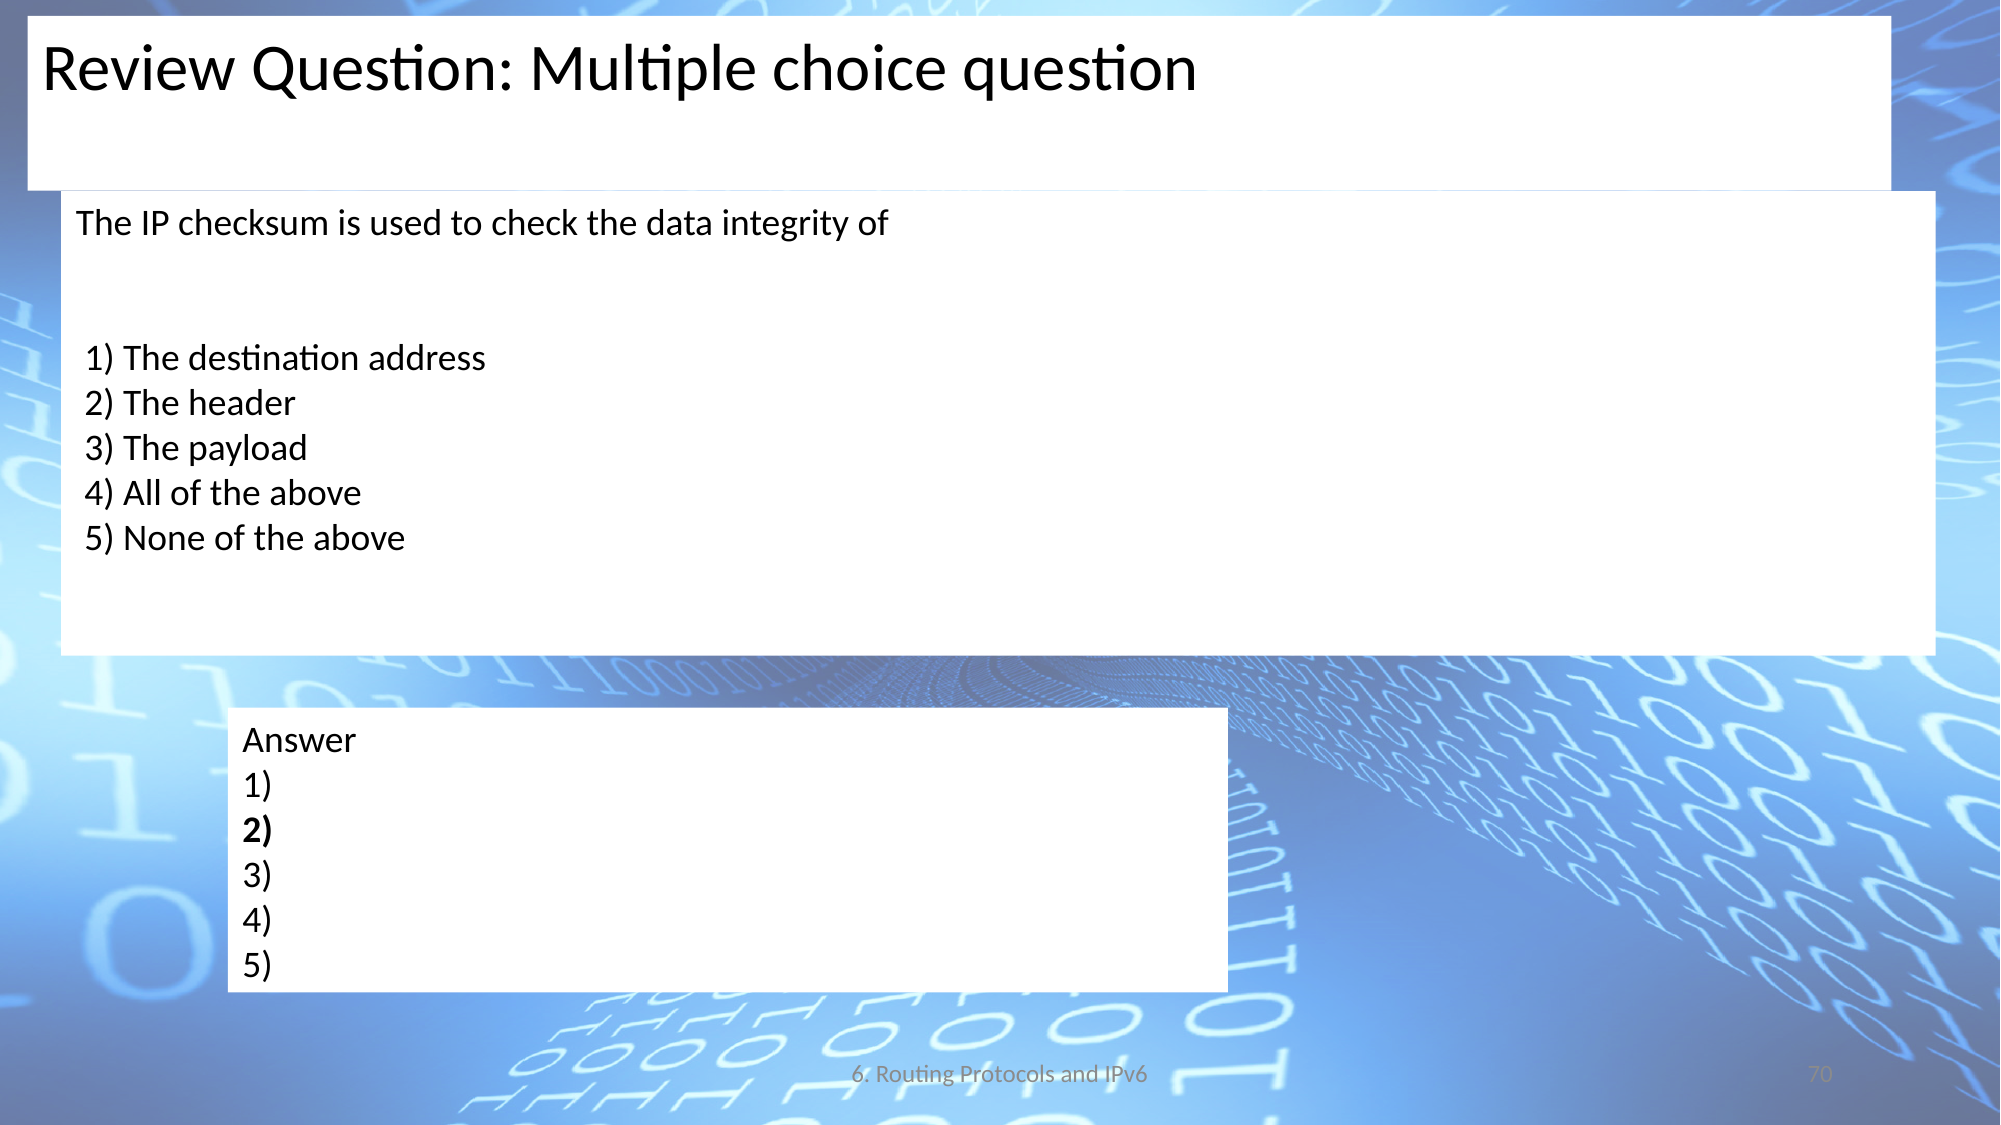

Review Question: Multiple choice question

The IP checksum is used to check the data integrity of

 1) The destination address
 2) The header
 3) The payload
 4) All of the above
 5) None of the above

Answer
1)
2)
3)
4)
5)
6. Routing Protocols and IPv6
70